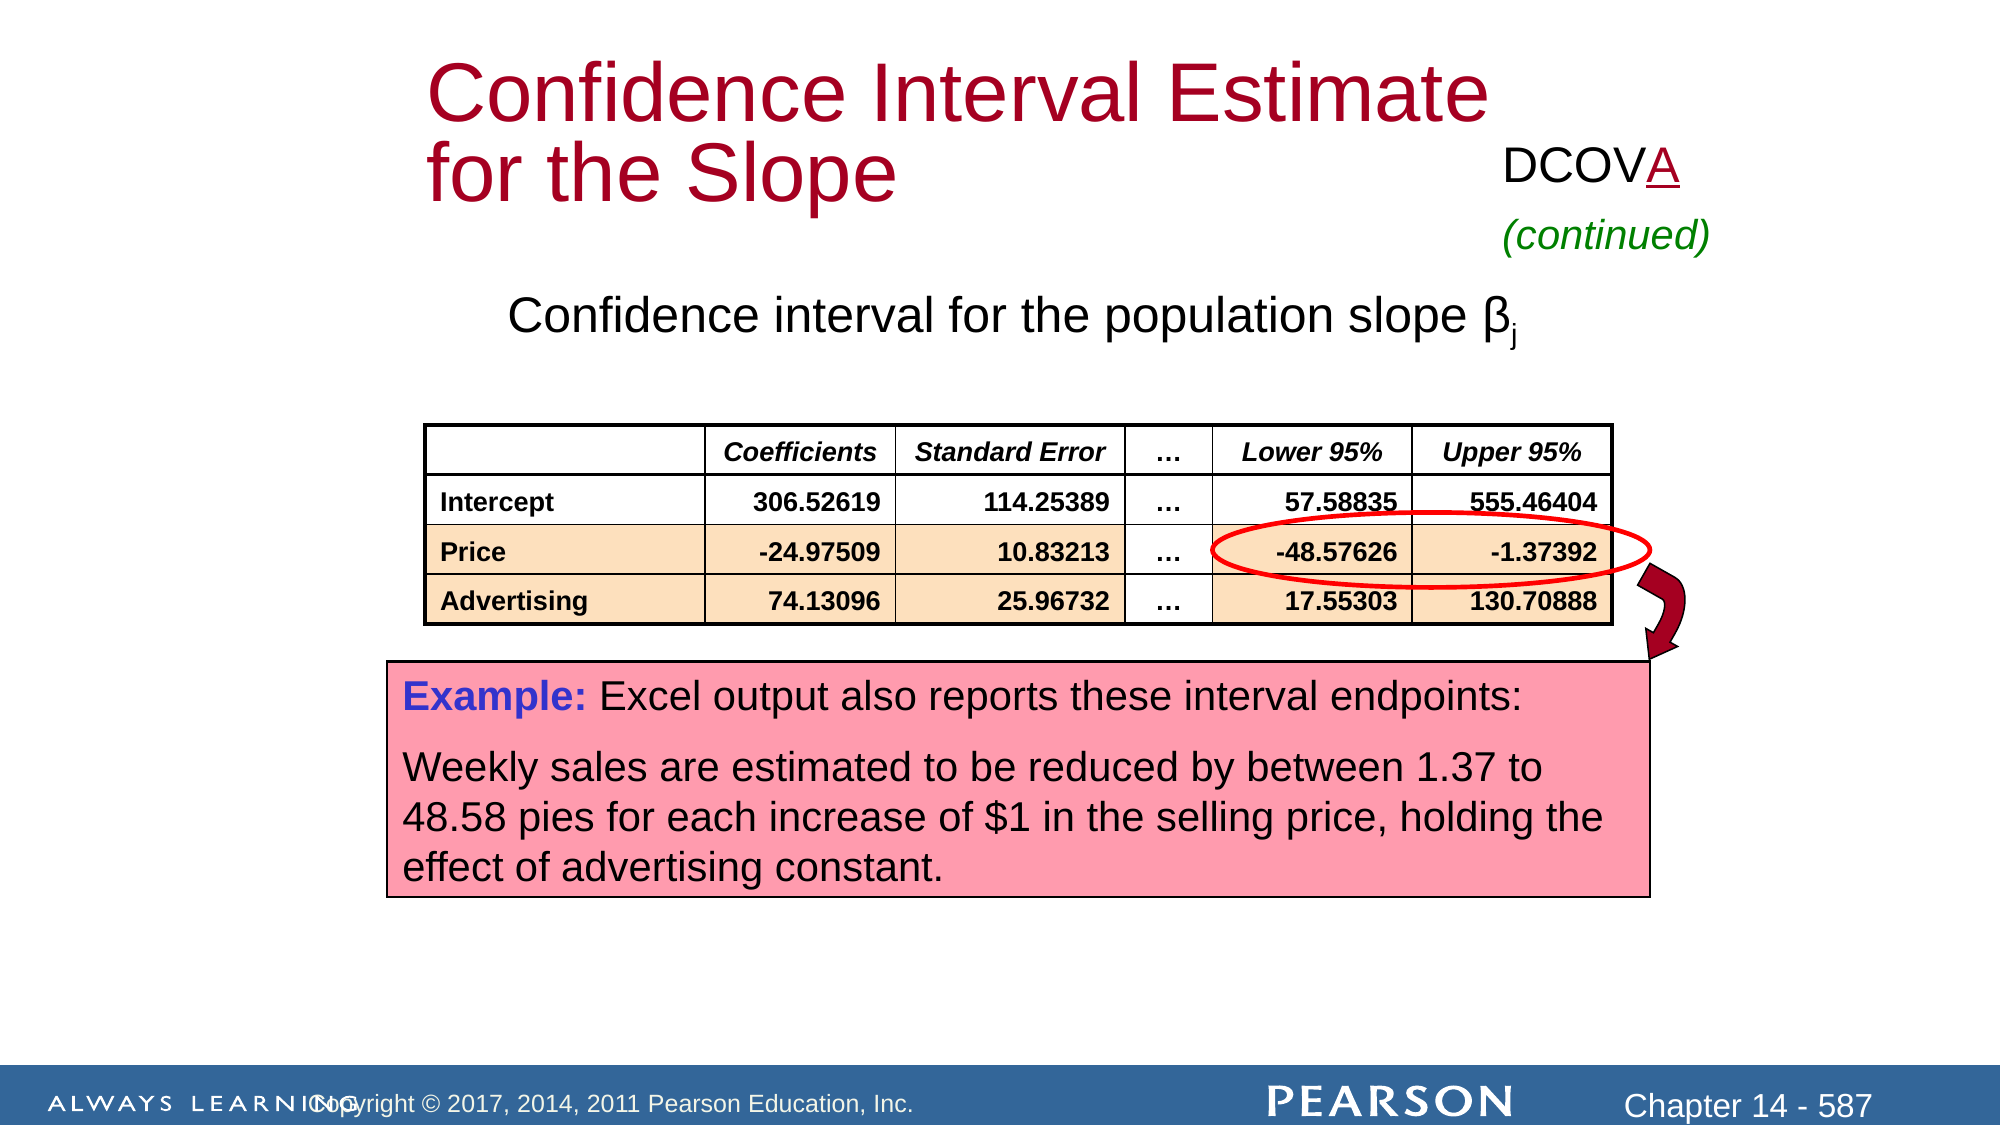

Confidence Interval Estimate
for the Slope
DCOVA
(continued)
Confidence interval for the population slope βj
|  | Coefficients | Standard Error | … | Lower 95% | Upper 95% |
| --- | --- | --- | --- | --- | --- |
| Intercept | 306.52619 | 114.25389 | … | 57.58835 | 555.46404 |
| Price | -24.97509 | 10.83213 | … | -48.57626 | -1.37392 |
| Advertising | 74.13096 | 25.96732 | … | 17.55303 | 130.70888 |

Example: Excel output also reports these interval endpoints:
Weekly sales are estimated to be reduced by between 1.37 to 48.58 pies for each increase of $1 in the selling price, holding the effect of advertising constant.